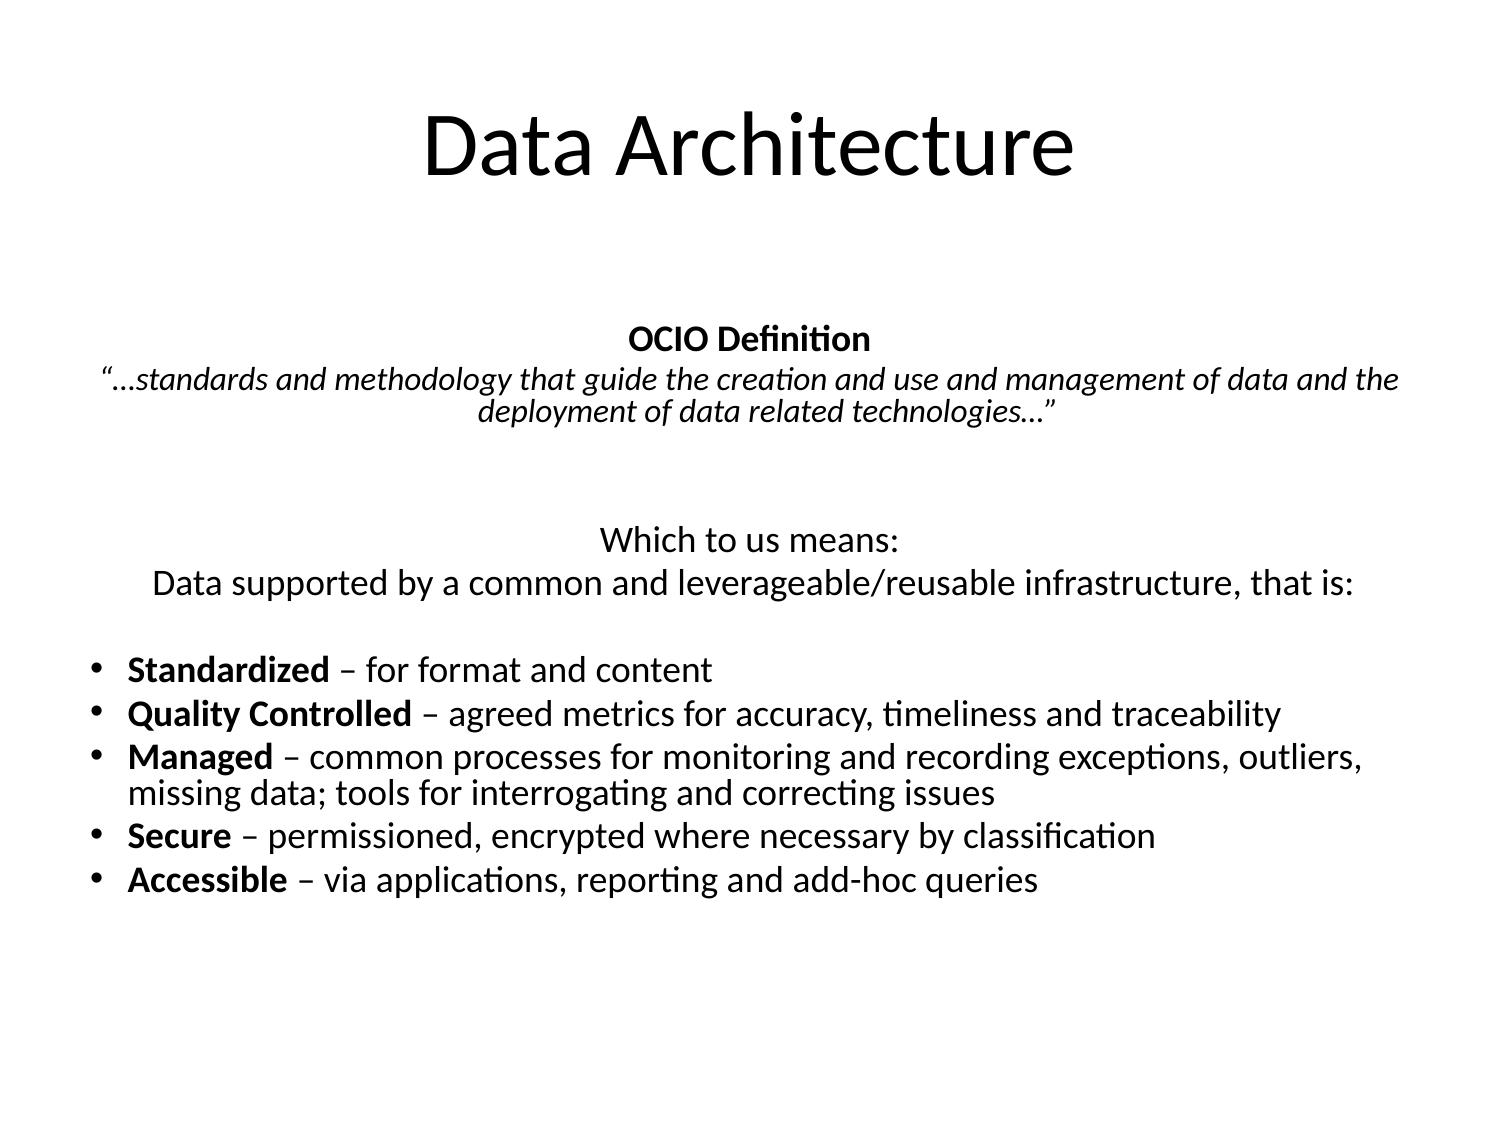

# Data Architecture

OCIO Definition
“…standards and methodology that guide the creation and use and management of data and the deployment of data related technologies…”

Which to us means:
 Data supported by a common and leverageable/reusable infrastructure, that is:

Standardized – for format and content
Quality Controlled – agreed metrics for accuracy, timeliness and traceability
Managed – common processes for monitoring and recording exceptions, outliers, missing data; tools for interrogating and correcting issues
Secure – permissioned, encrypted where necessary by classification
Accessible – via applications, reporting and add-hoc queries